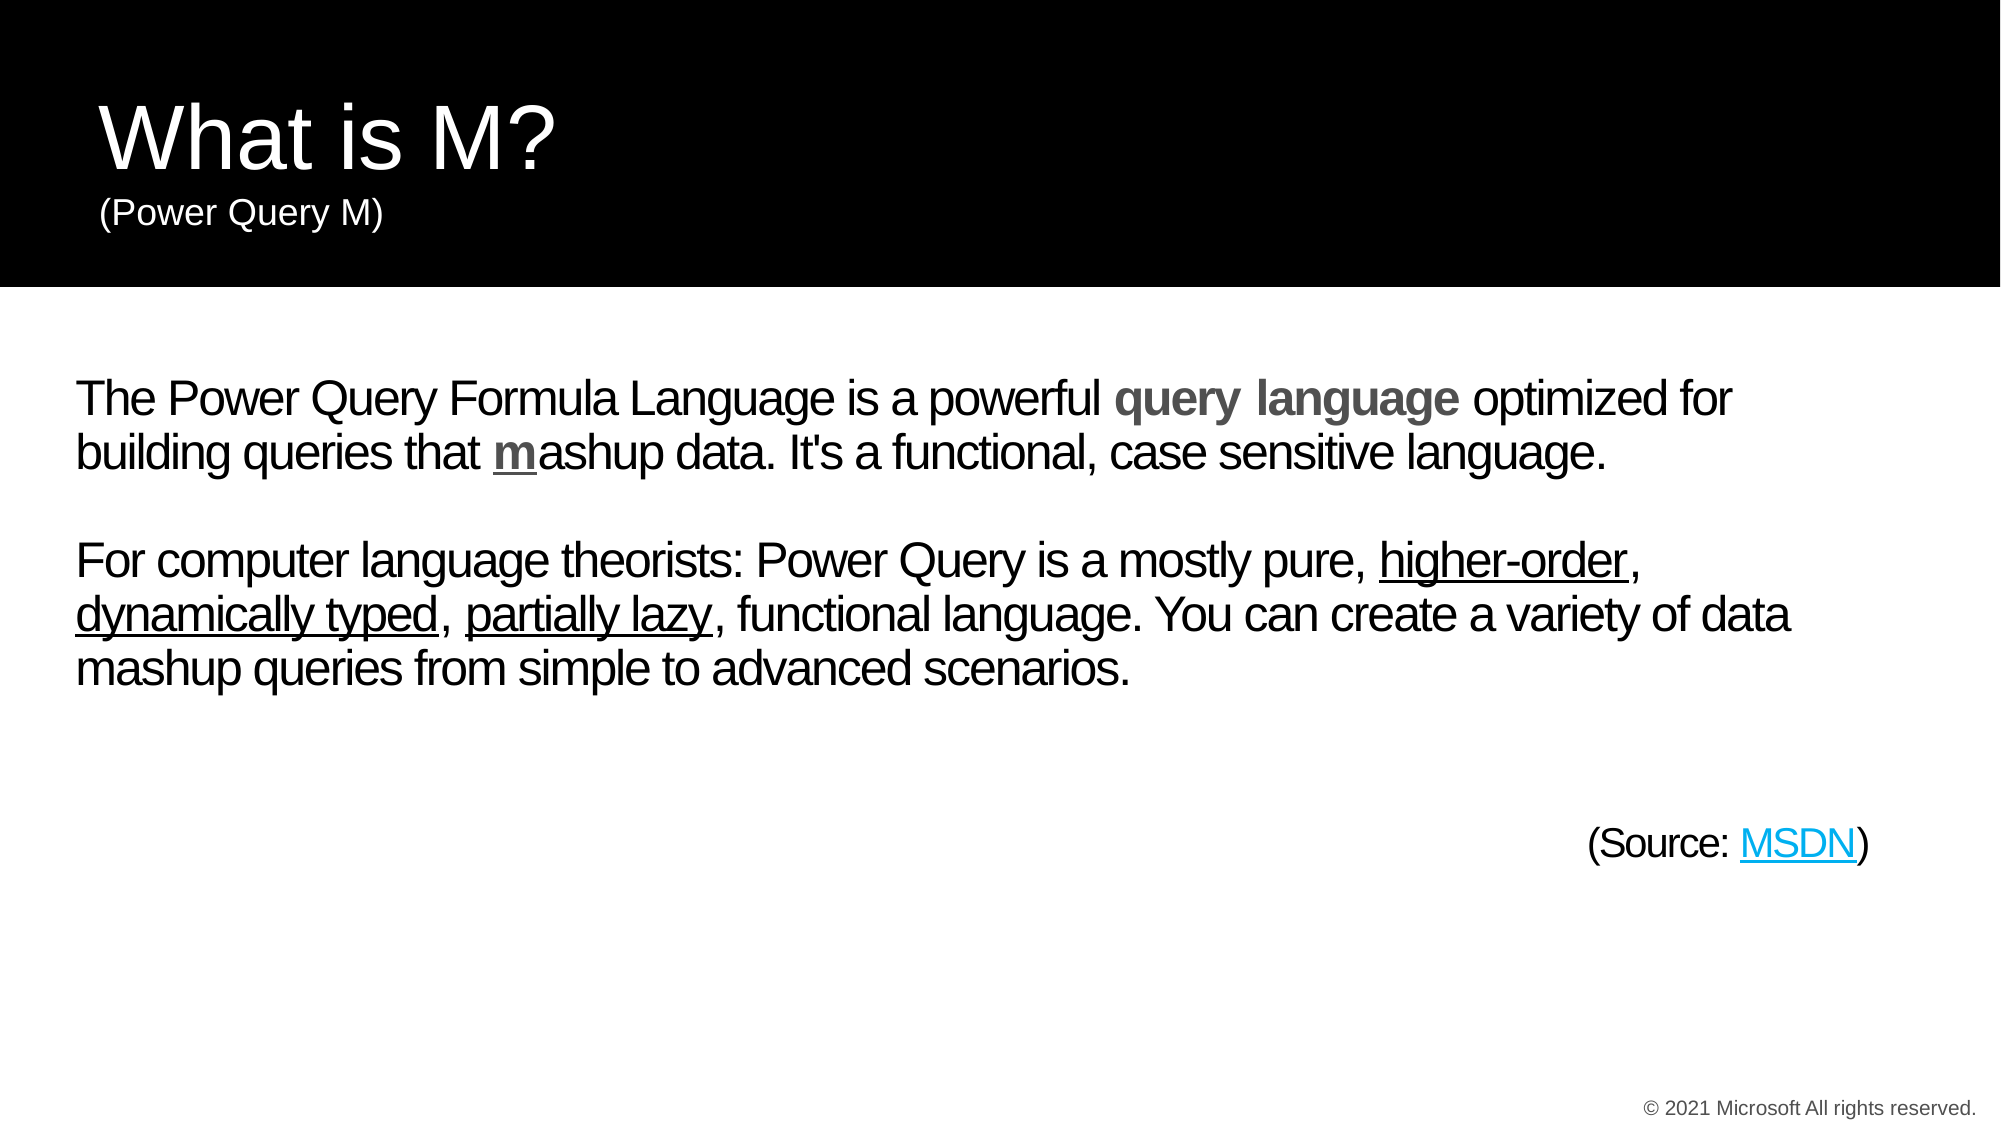

# What is M? (Power Query M)

The Power Query Formula Language is a powerful query language optimized for building queries that mashup data. It's a functional, case sensitive language.

For computer language theorists: Power Query is a mostly pure, higher-order, dynamically typed, partially lazy, functional language. You can create a variety of data mashup queries from simple to advanced scenarios.

(Source: MSDN)

© 2021 Microsoft All rights reserved.